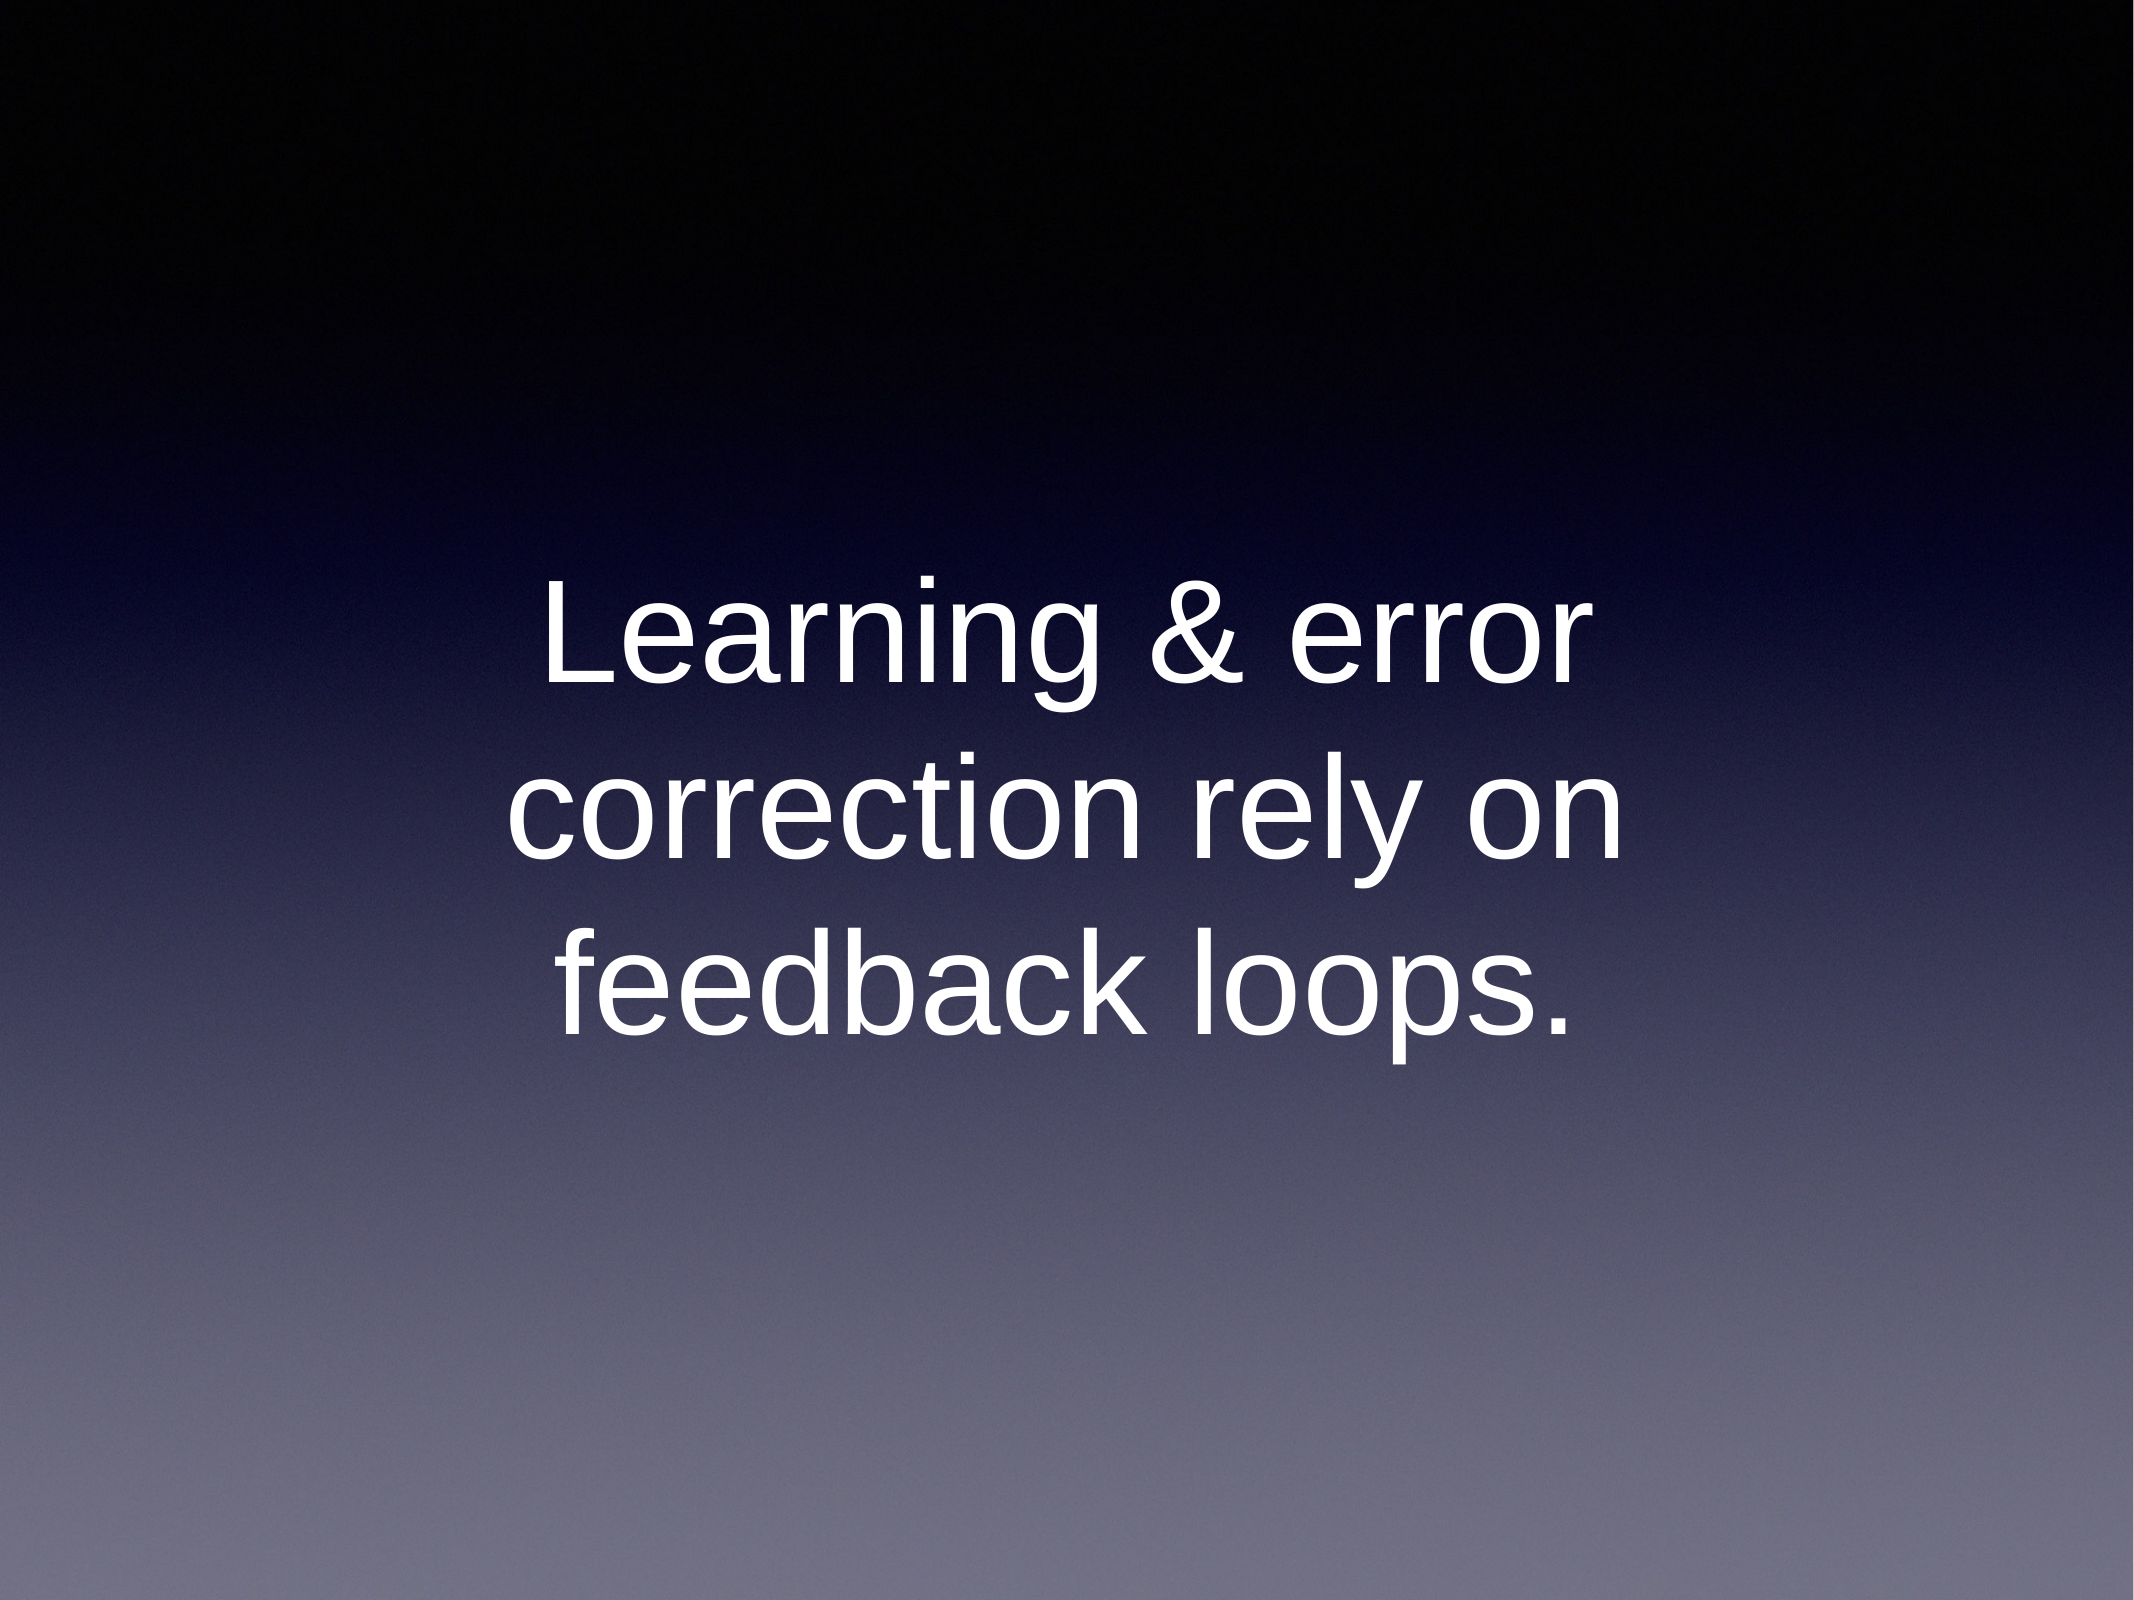

# Learning & error correction rely on feedback loops.